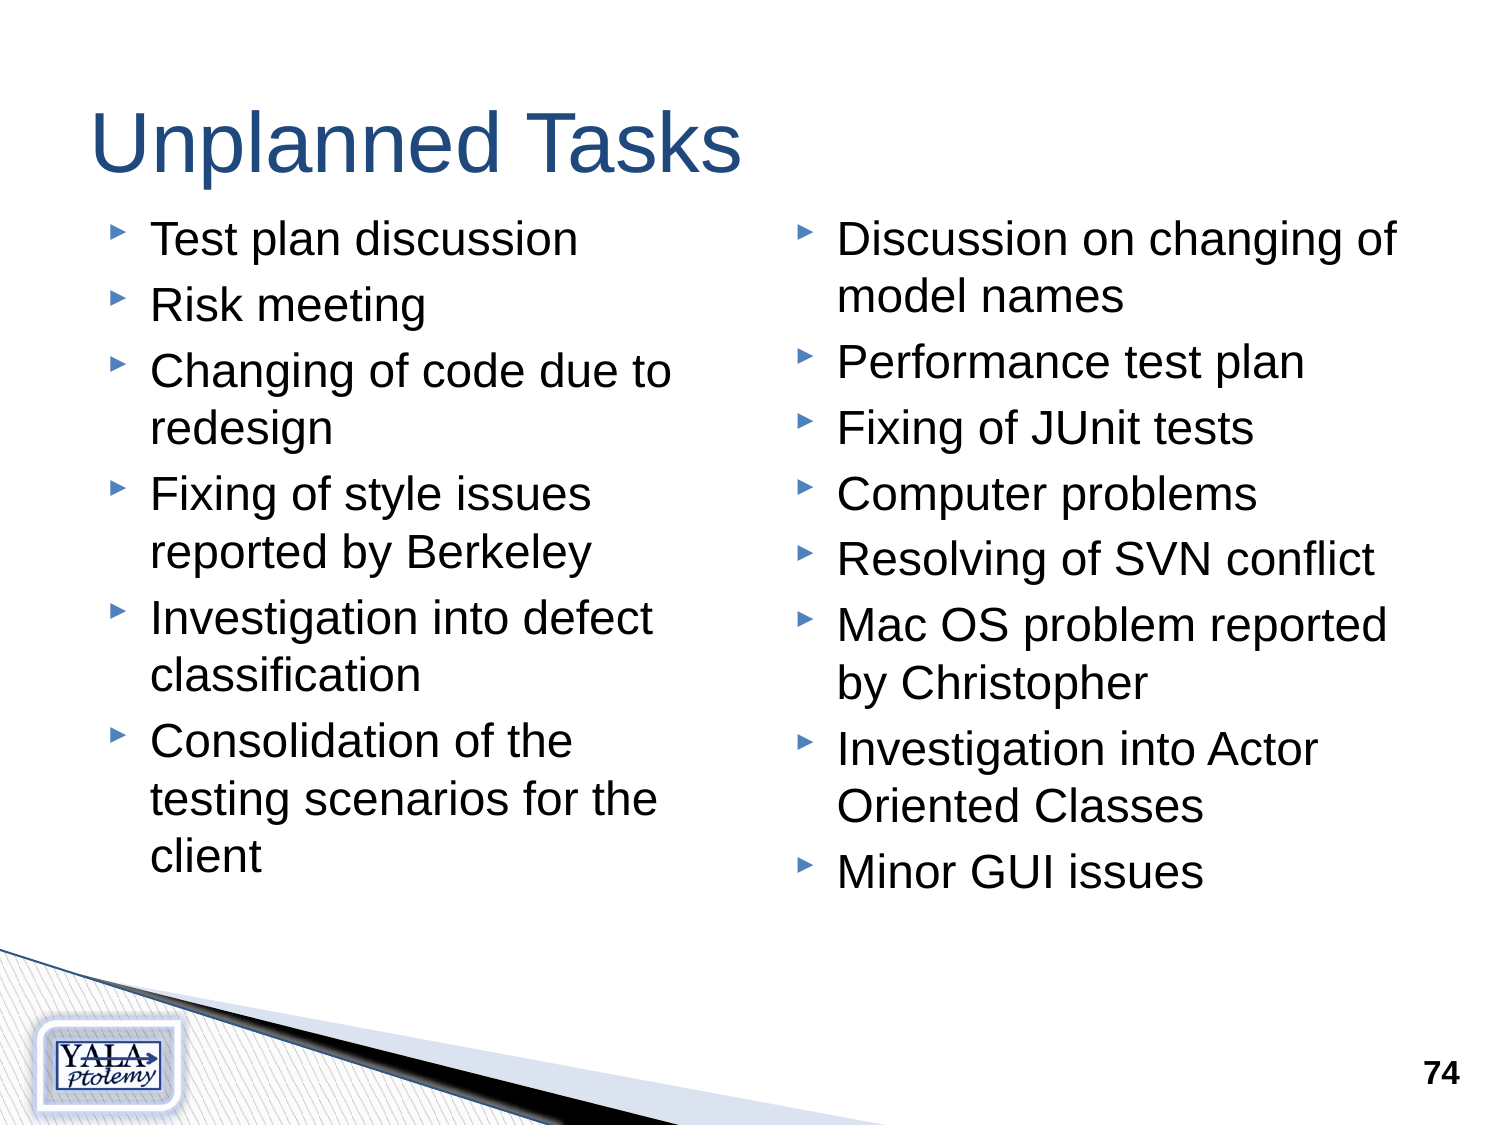

# Unplanned Tasks
Test plan discussion
Risk meeting
Changing of code due to redesign
Fixing of style issues reported by Berkeley
Investigation into defect classification
Consolidation of the testing scenarios for the client
Discussion on changing of model names
Performance test plan
Fixing of JUnit tests
Computer problems
Resolving of SVN conflict
Mac OS problem reported by Christopher
Investigation into Actor Oriented Classes
Minor GUI issues

74